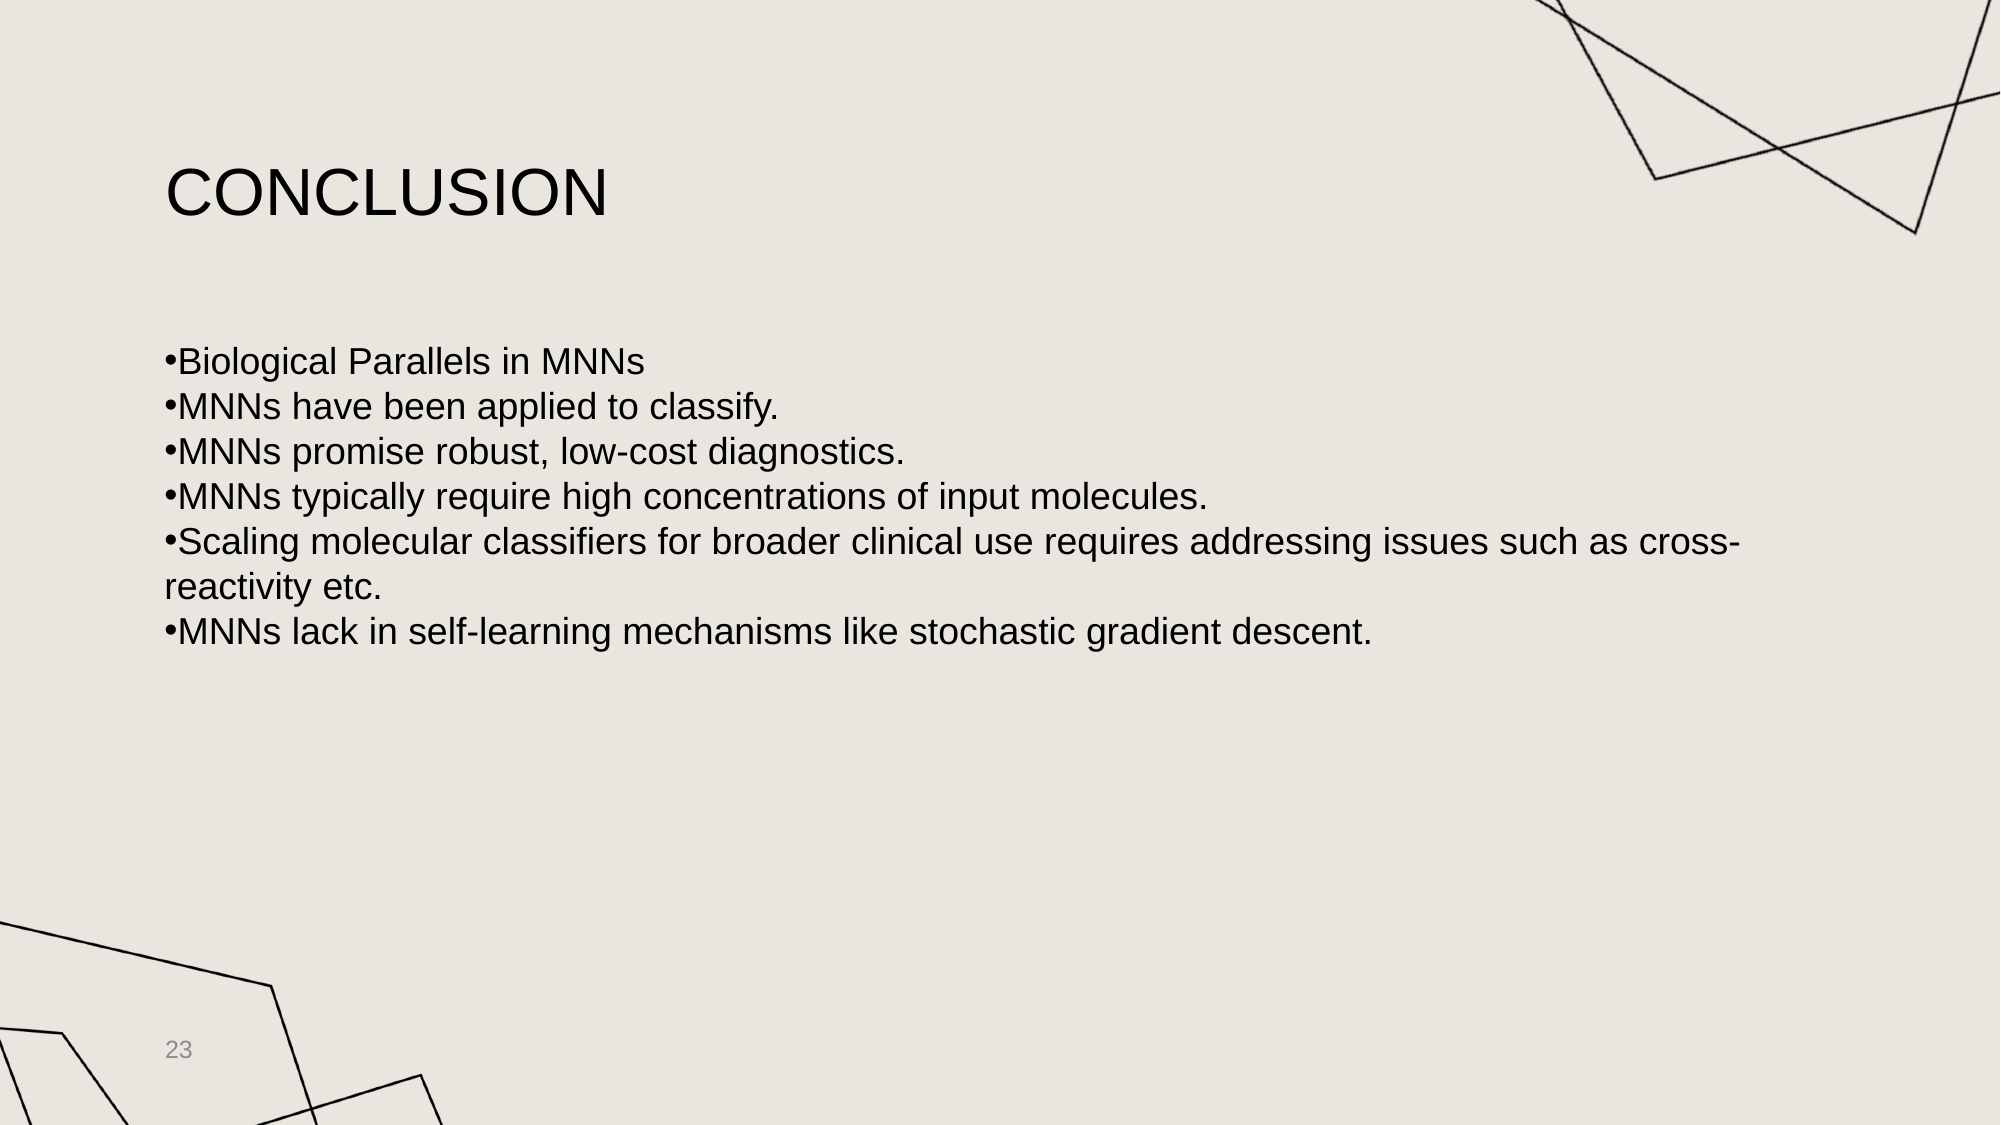

# Conclusion
Biological Parallels in MNNs
MNNs have been applied to classify.
MNNs promise robust, low-cost diagnostics.
MNNs typically require high concentrations of input molecules.
Scaling molecular classifiers for broader clinical use requires addressing issues such as cross-reactivity etc.
MNNs lack in self-learning mechanisms like stochastic gradient descent.

23